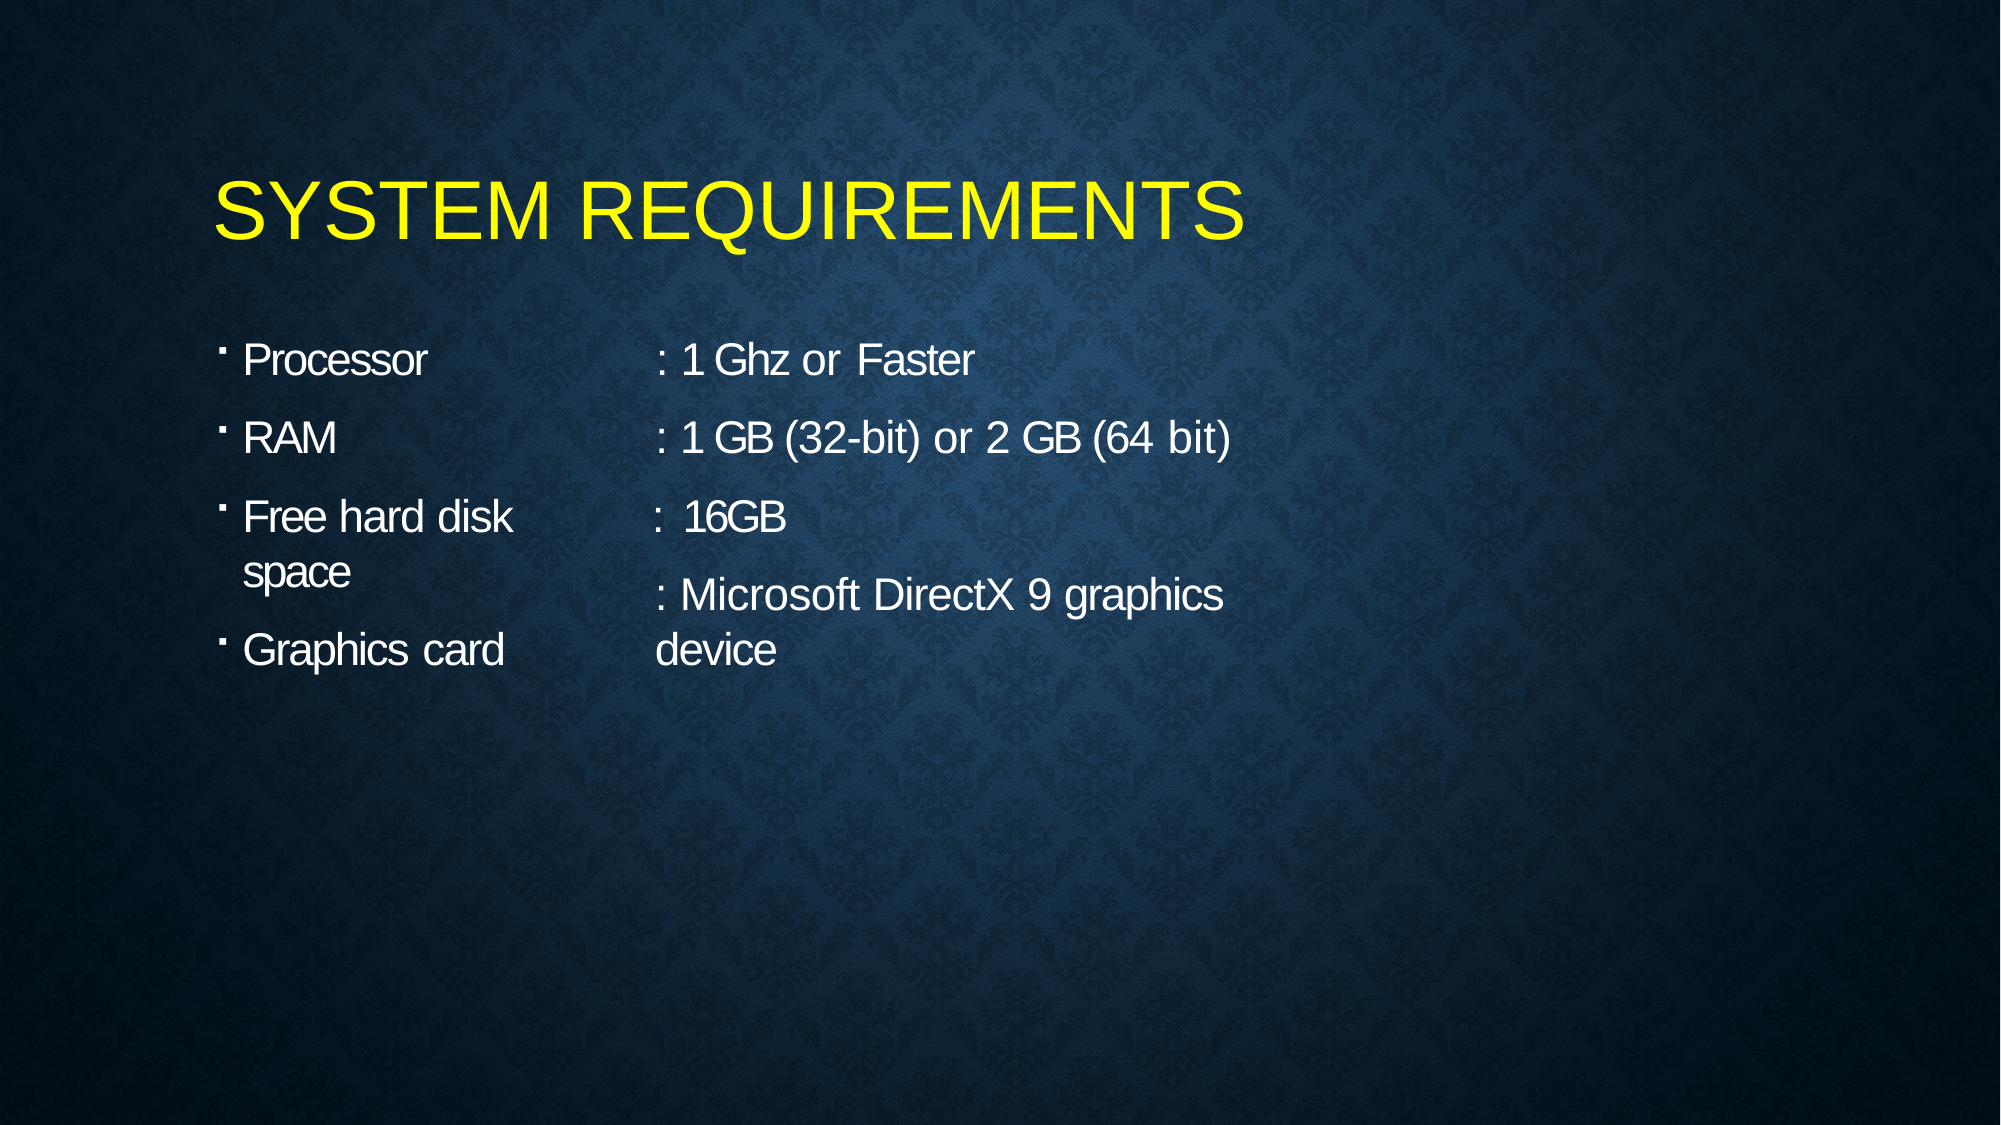

# SYSTEM REQUIREMENTS
Processor
RAM
Free hard disk space
Graphics card
: 1 Ghz or Faster
: 1 GB (32-bit) or 2 GB (64 bit)
: 16GB
: Microsoft DirectX 9 graphics device